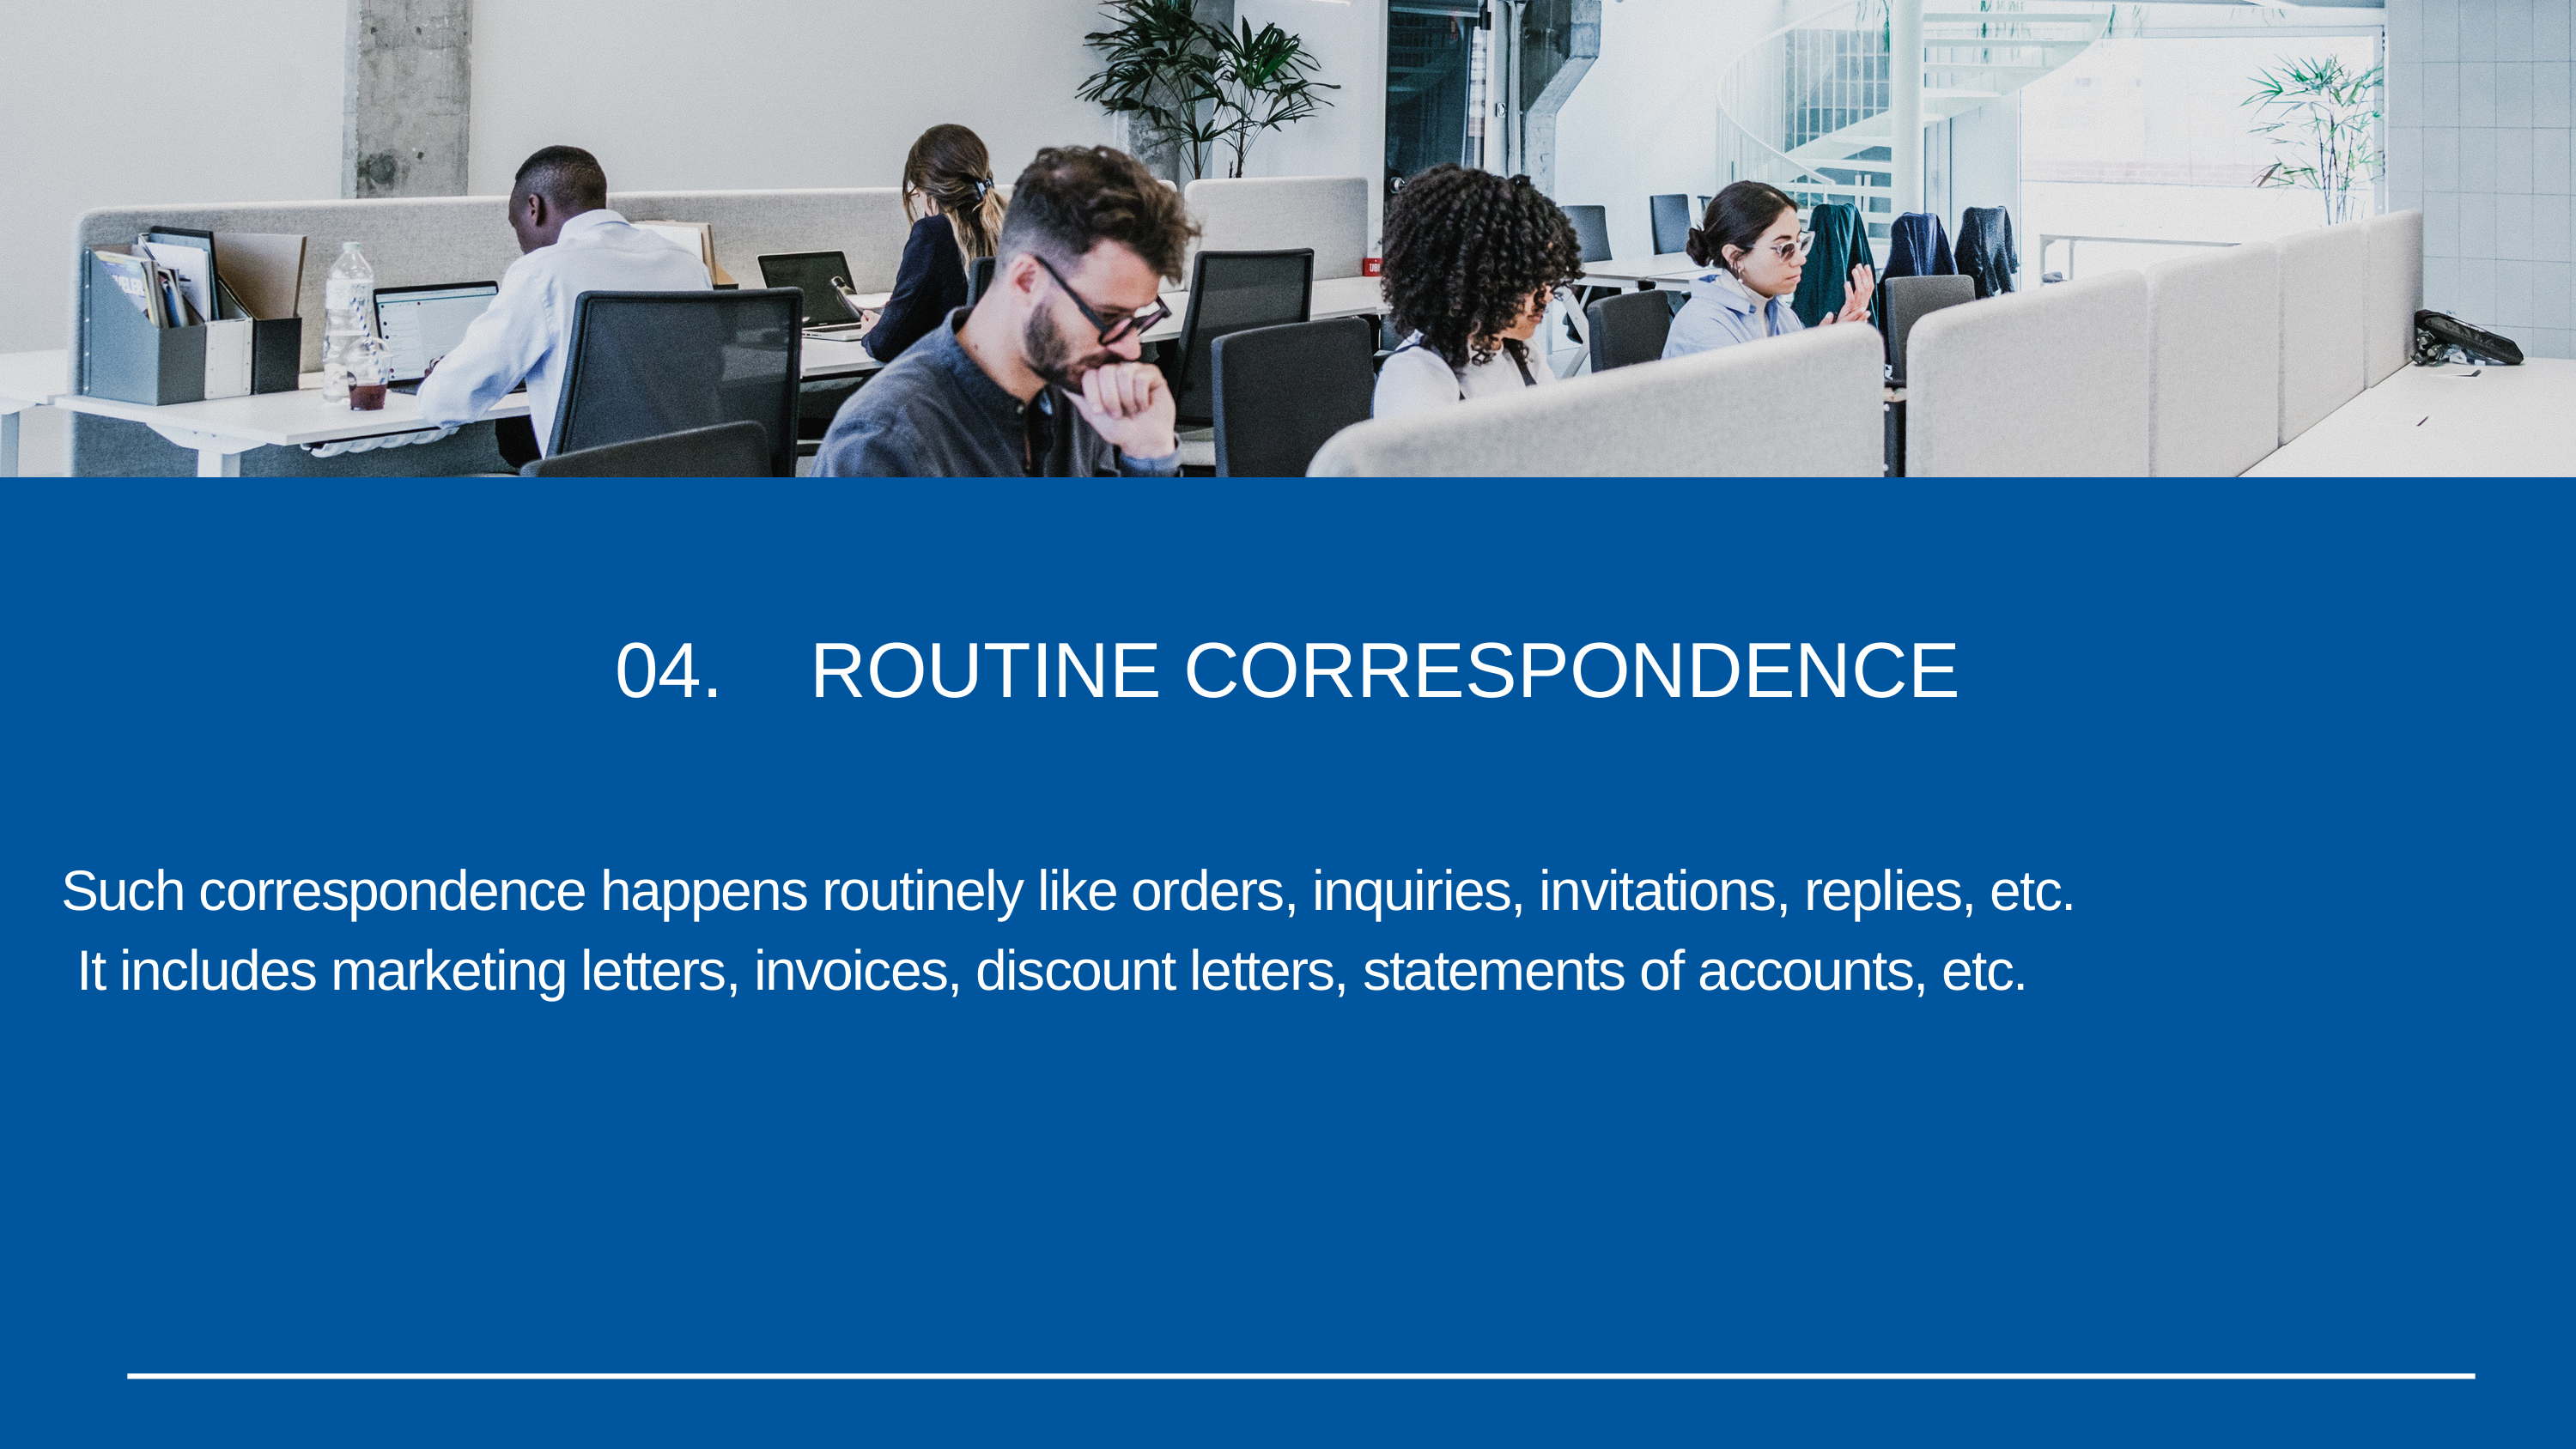

04.    ROUTINE CORRESPONDENCE
Such correspondence happens routinely like orders, inquiries, invitations, replies, etc.
 It includes marketing letters, invoices, discount letters, statements of accounts, etc.